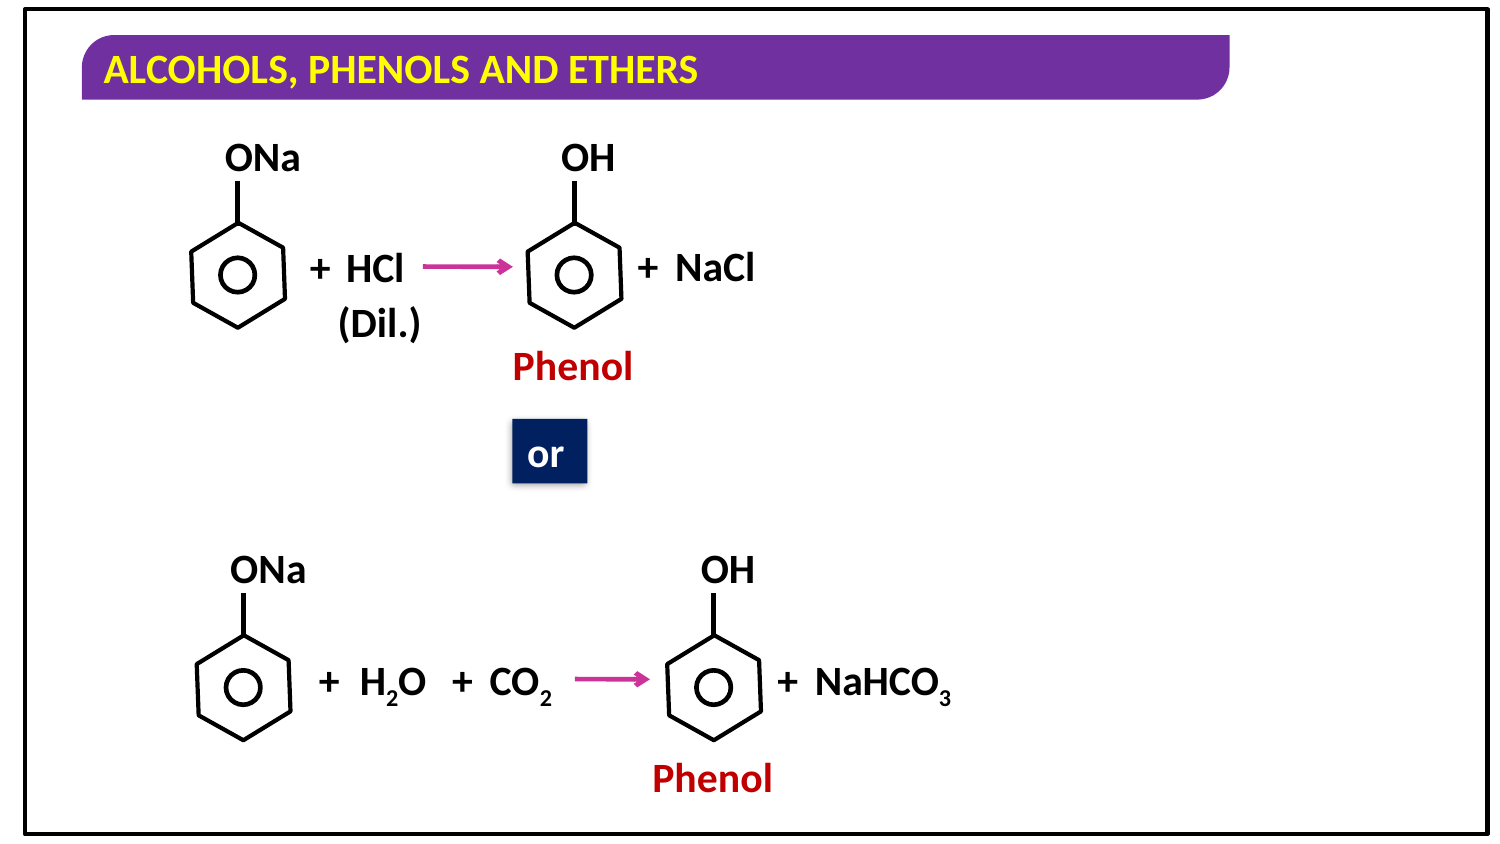

ONa

OH

+
NaCl
+
HCl
(Dil.)
Phenol
or
ONa

OH

+
H2O
+
CO2
+
NaHCO3
Phenol